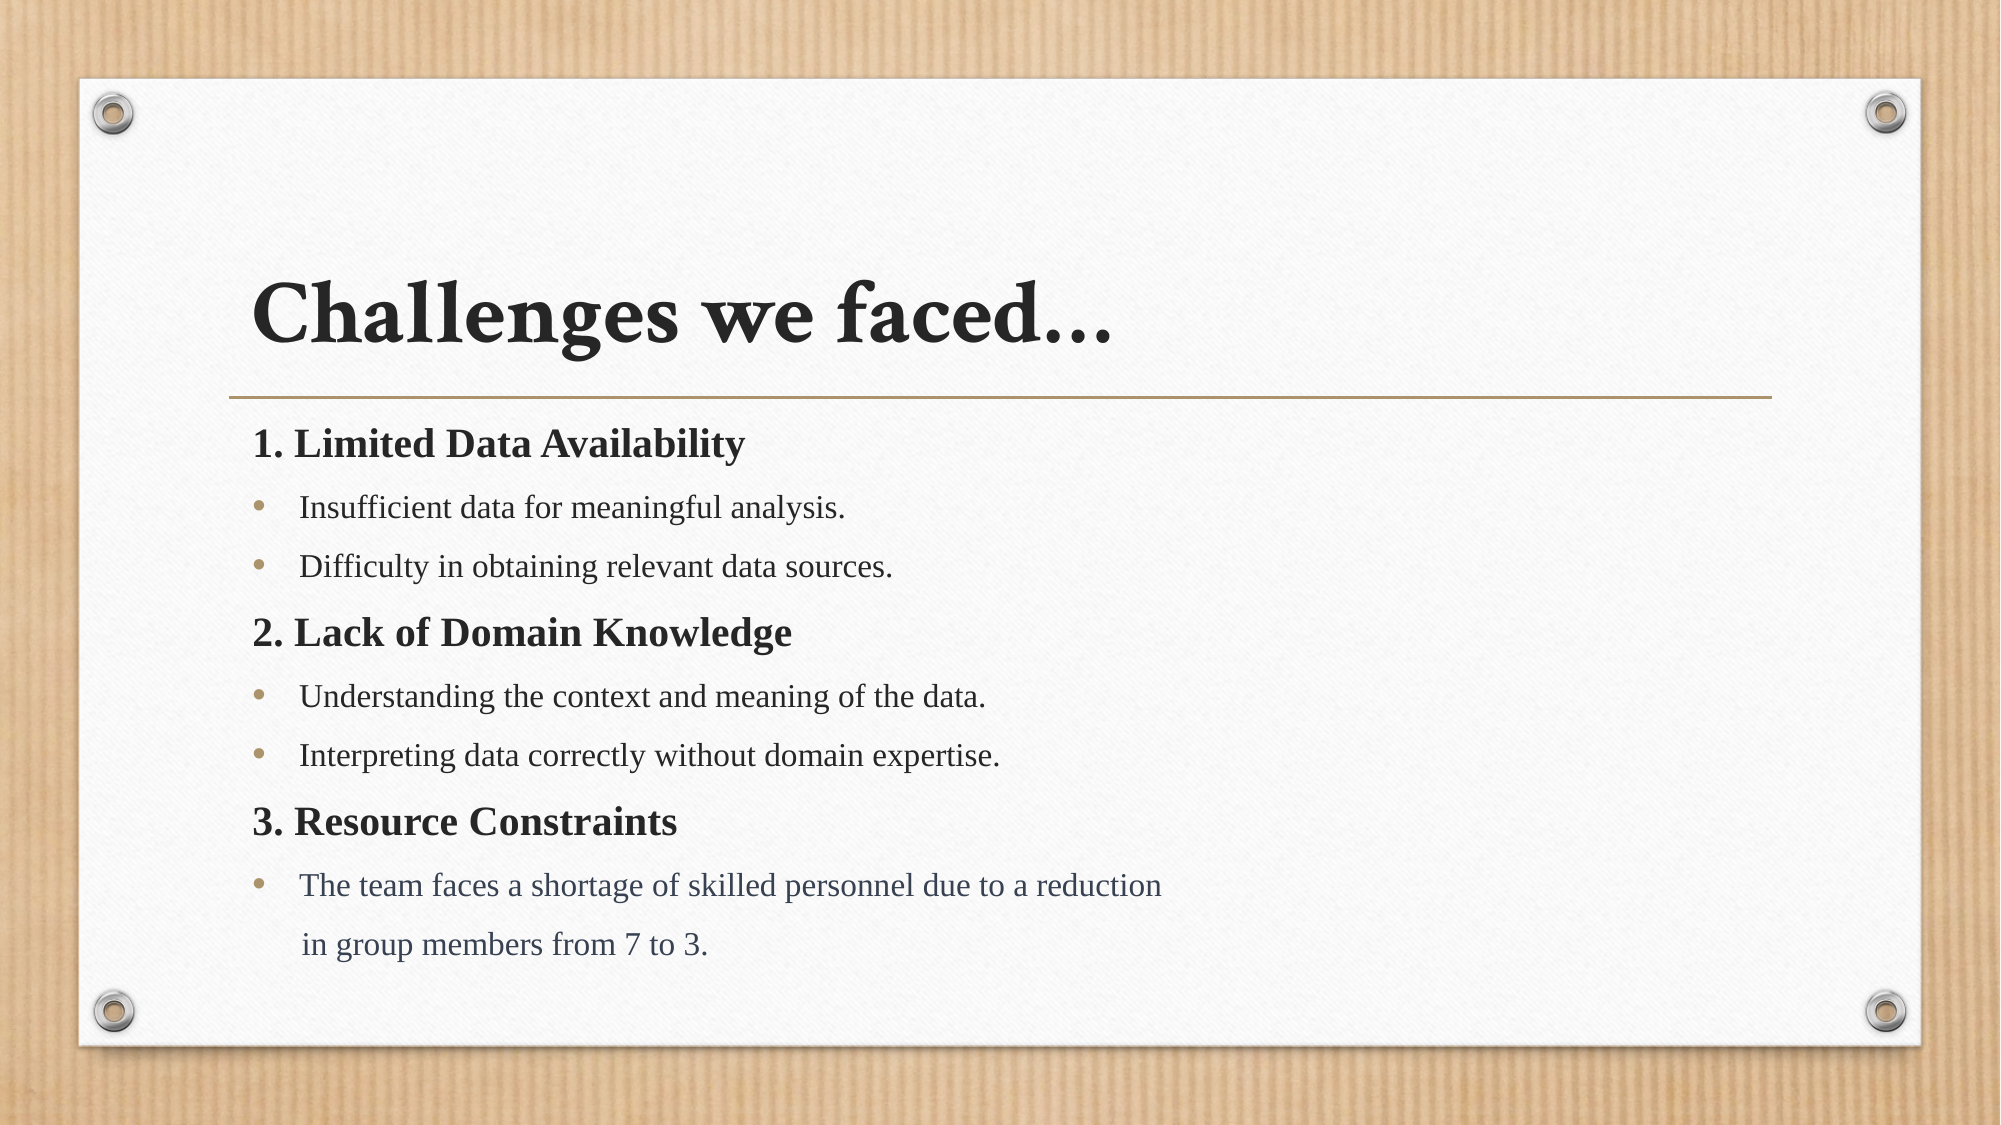

# Challenges we faced…
1. Limited Data Availability
Insufficient data for meaningful analysis.
Difficulty in obtaining relevant data sources.
2. Lack of Domain Knowledge
Understanding the context and meaning of the data.
Interpreting data correctly without domain expertise.
3. Resource Constraints
The team faces a shortage of skilled personnel due to a reduction
      in group members from 7 to 3.